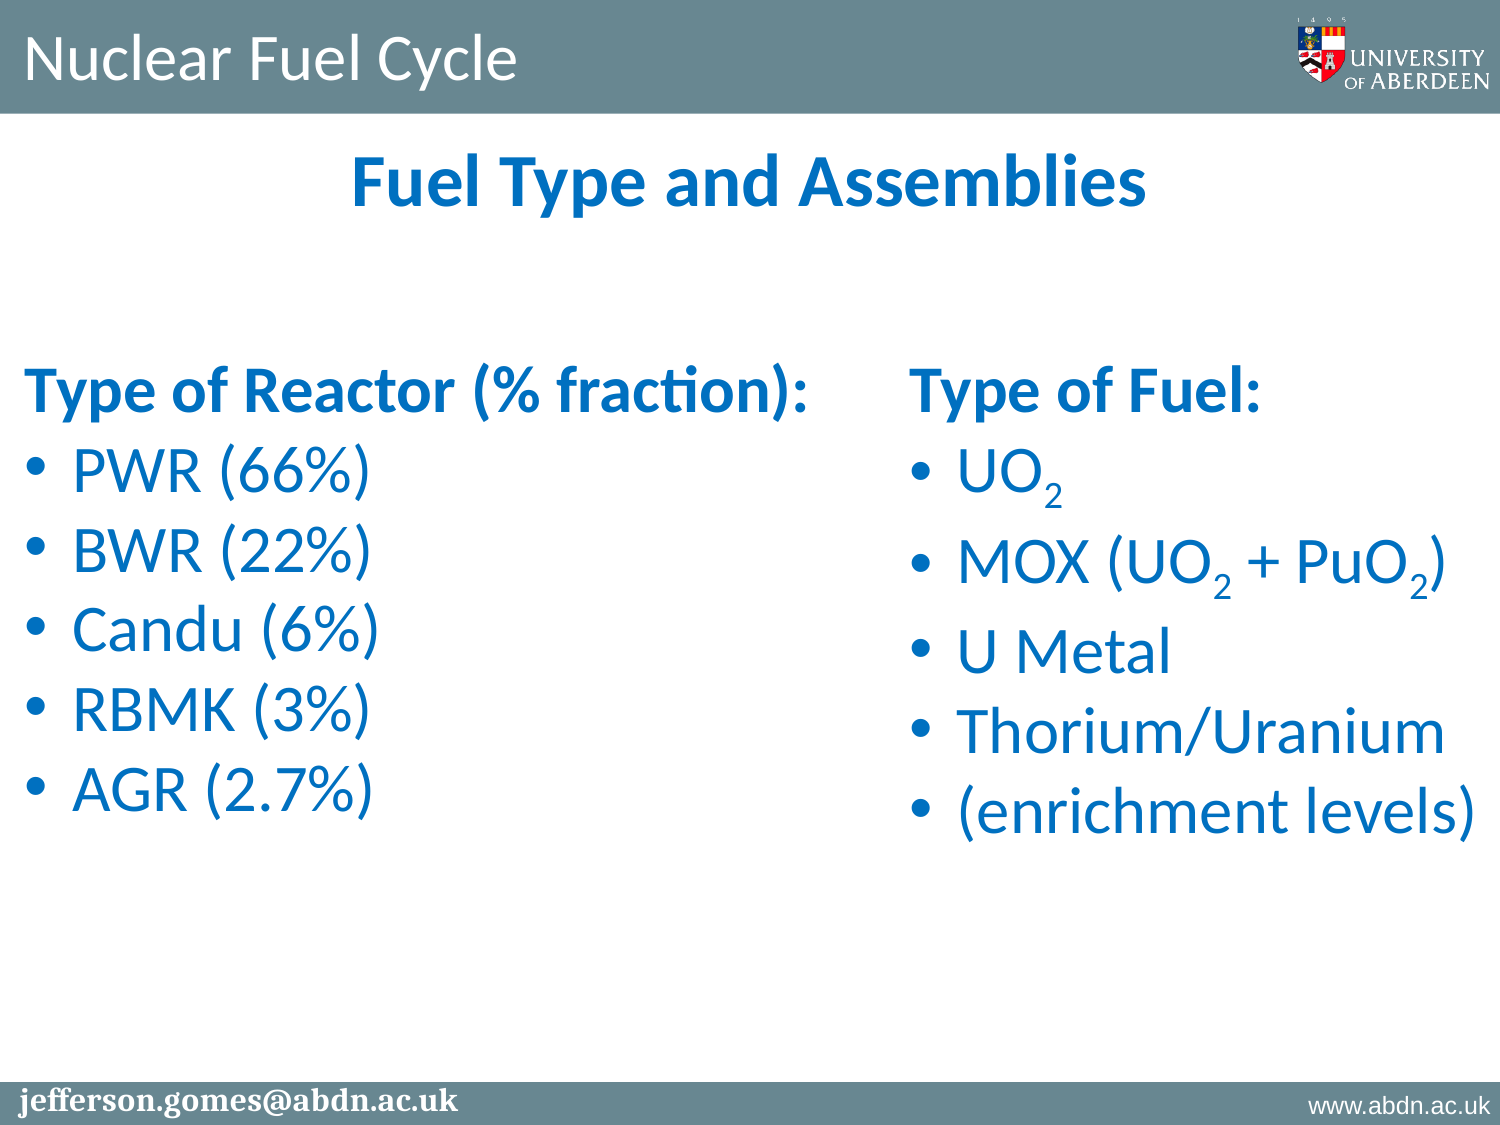

Nuclear Fuel Cycle
Fuel Type and Assemblies
Type of Reactor (% fraction):
PWR (66%)
BWR (22%)
Candu (6%)
RBMK (3%)
AGR (2.7%)
Type of Fuel:
UO2
MOX (UO2 + PuO2)
U Metal
Thorium/Uranium
(enrichment levels)
# Energy Consumption
jefferson.gomes@abdn.ac.uk